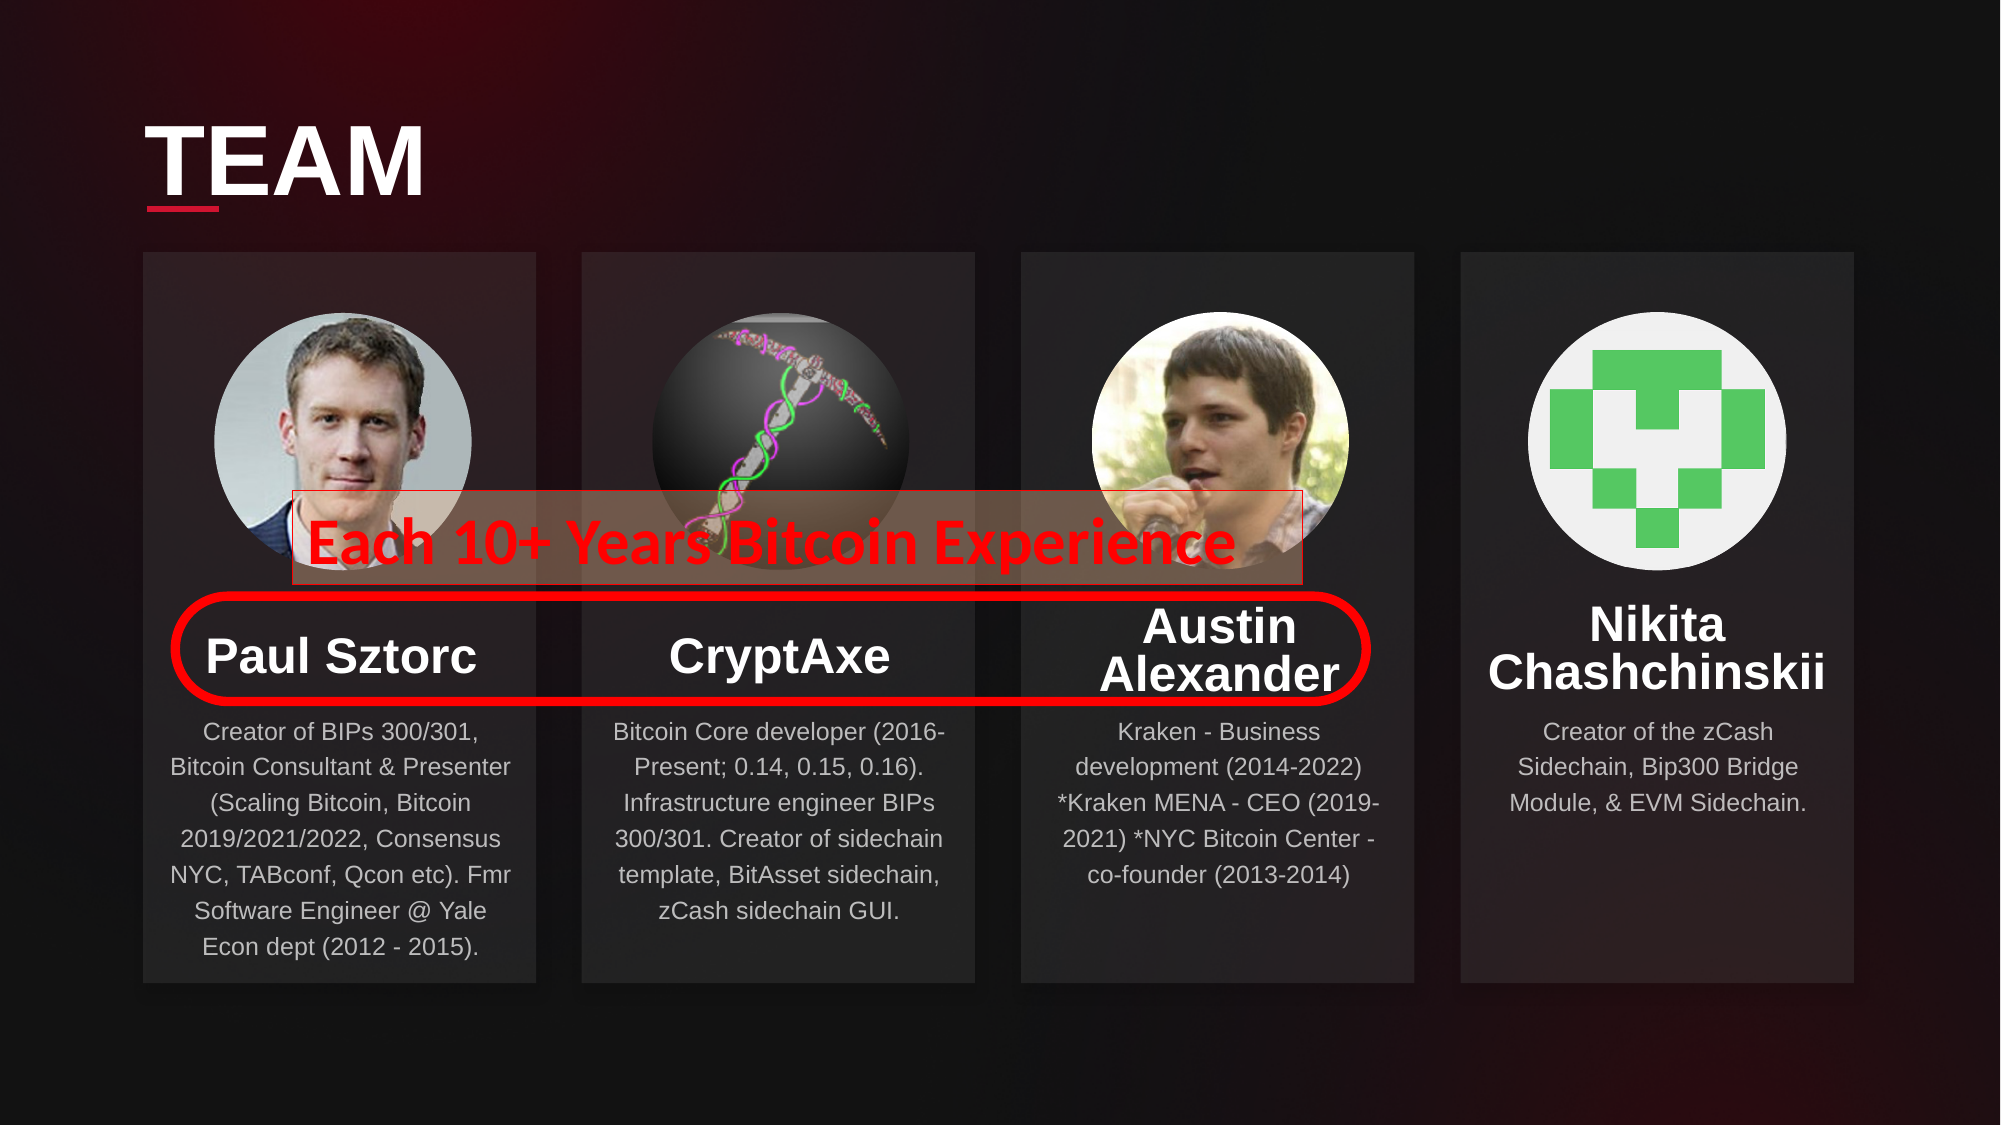

# TEAM

Paul Sztorc

Creator of BIPs 300/301, Bitcoin Consultant & Presenter (Scaling Bitcoin, Bitcoin 2019/2021/2022, Consensus NYC, TABconf, Qcon etc). Fmr Software Engineer @ Yale Econ dept (2012 - 2015).

CryptAxe

Bitcoin Core developer (2016-Present; 0.14, 0.15, 0.16). Infrastructure engineer BIPs 300/301. Creator of sidechain template, BitAsset sidechain, zCash sidechain GUI.

Austin Alexander

Kraken - Business development (2014-2022) *Kraken MENA - CEO (2019-2021) *NYC Bitcoin Center - co-founder (2013-2014)

Nikita Chashchinskii

Creator of the zCash Sidechain, Bip300 Bridge Module, & EVM Sidechain.

Each 10+ Years Bitcoin Experience